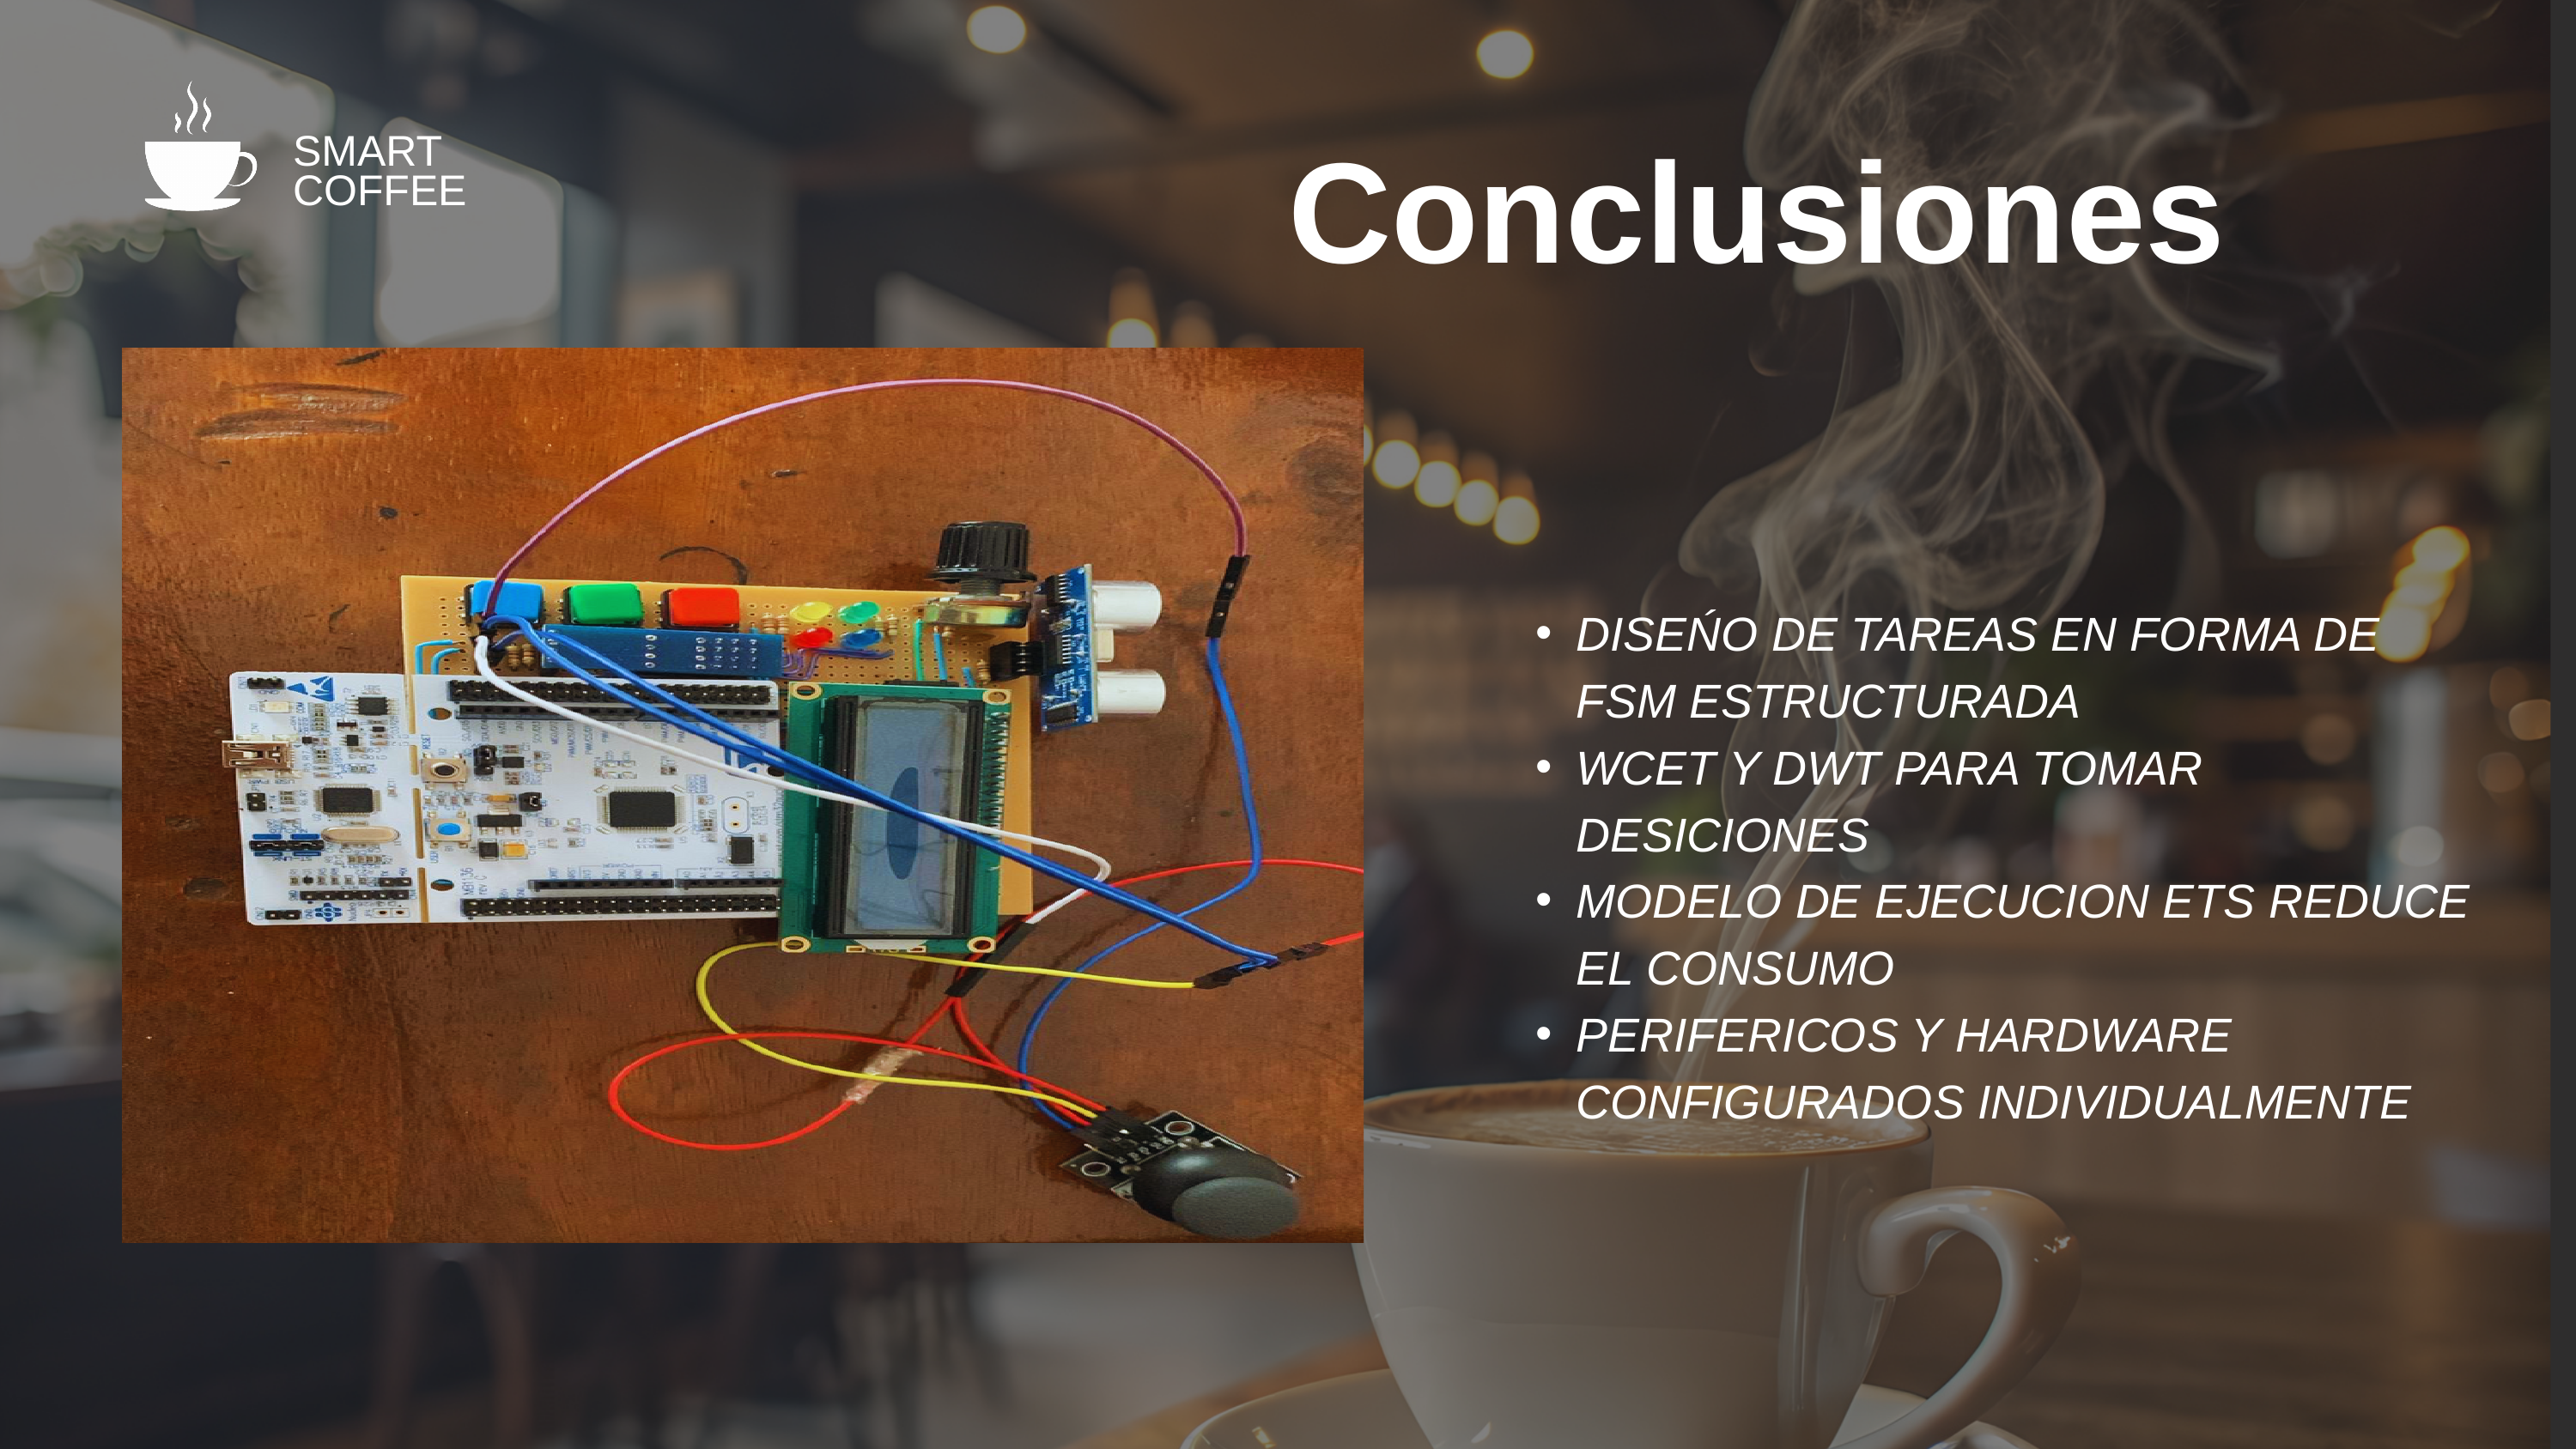

Conclusiones
SMART COFFEE

DISEŃO DE TAREAS EN FORMA DE FSM ESTRUCTURADA
WCET Y DWT PARA TOMAR DESICIONES
MODELO DE EJECUCION ETS REDUCE EL CONSUMO
PERIFERICOS Y HARDWARE CONFIGURADOS INDIVIDUALMENTE